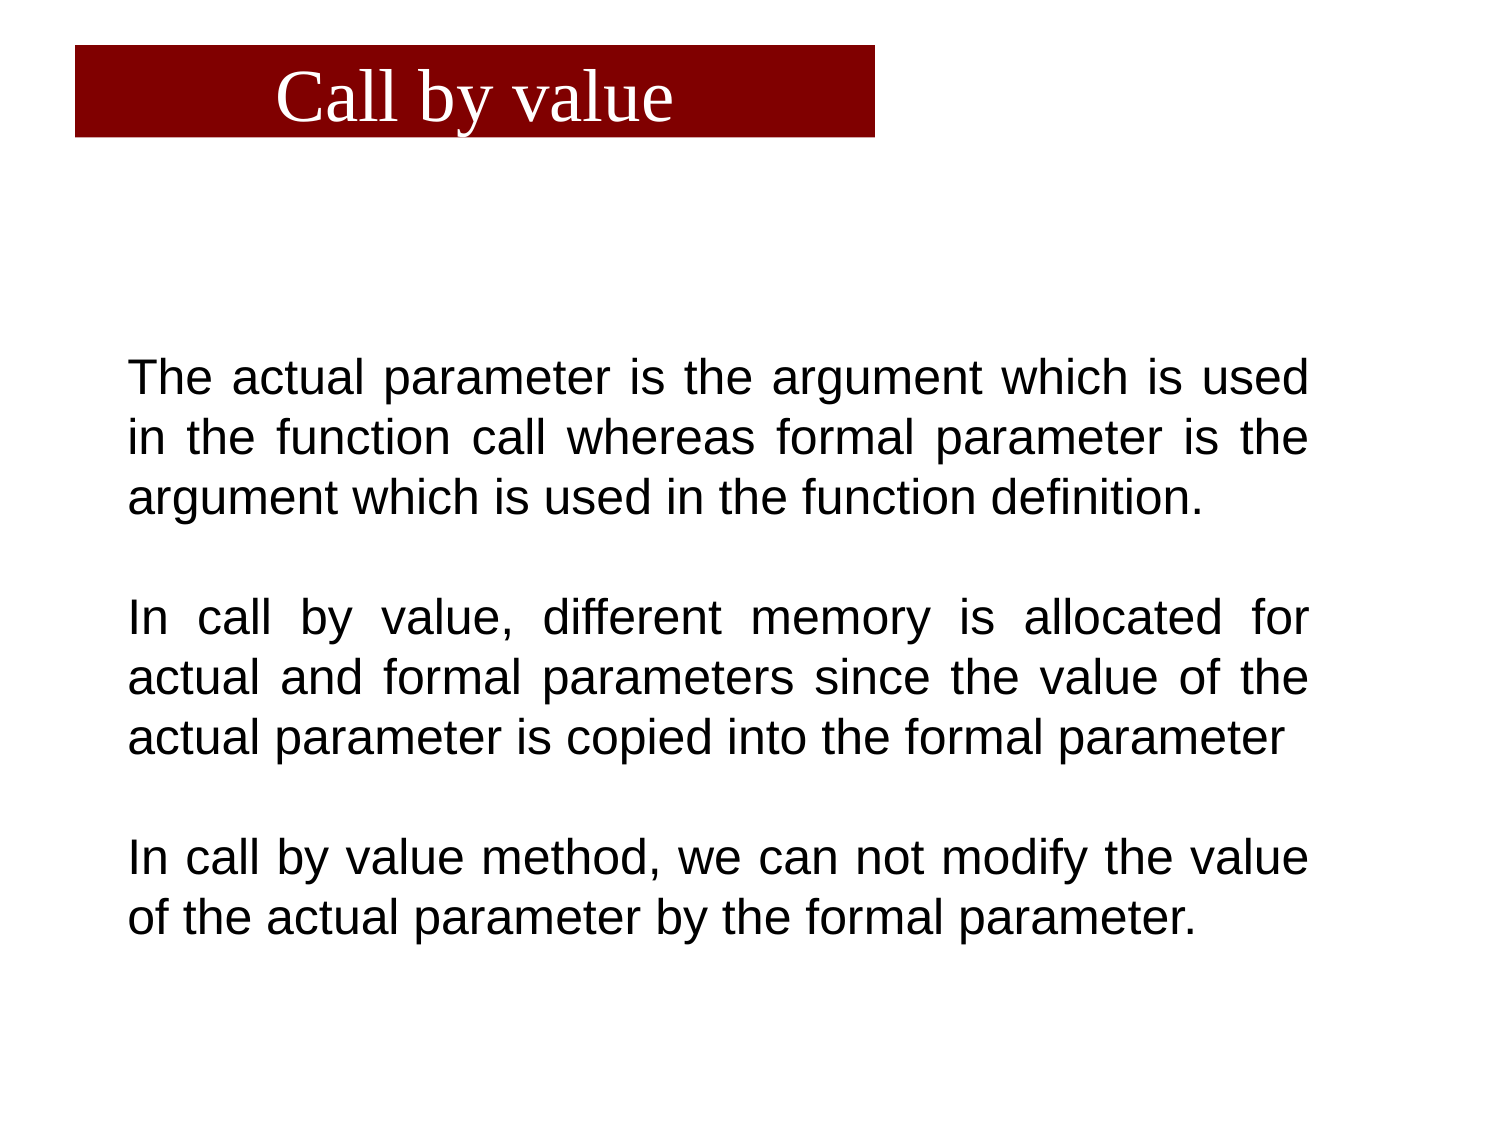

# Call by value
The actual parameter is the argument which is used in the function call whereas formal parameter is the argument which is used in the function definition.

In call by value, different memory is allocated for actual and formal parameters since the value of the actual parameter is copied into the formal parameter

In call by value method, we can not modify the value of the actual parameter by the formal parameter.